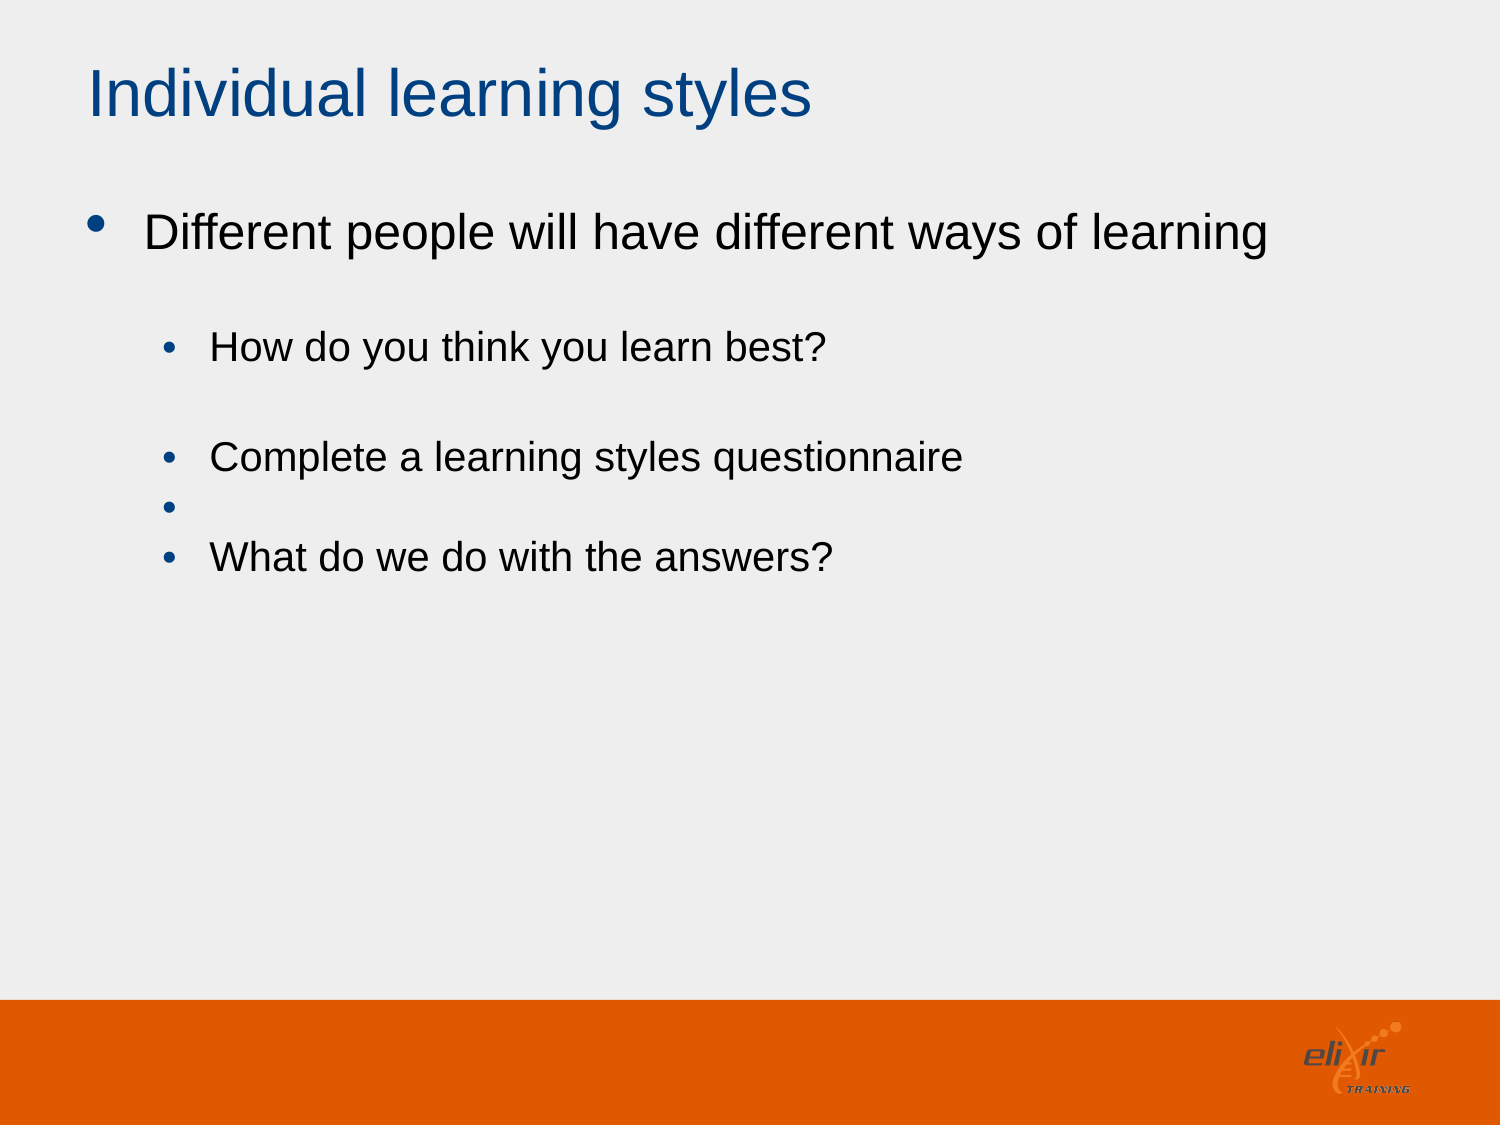

Individual learning styles
Different people will have different ways of learning

How do you think you learn best?

Complete a learning styles questionnaire

What do we do with the answers?